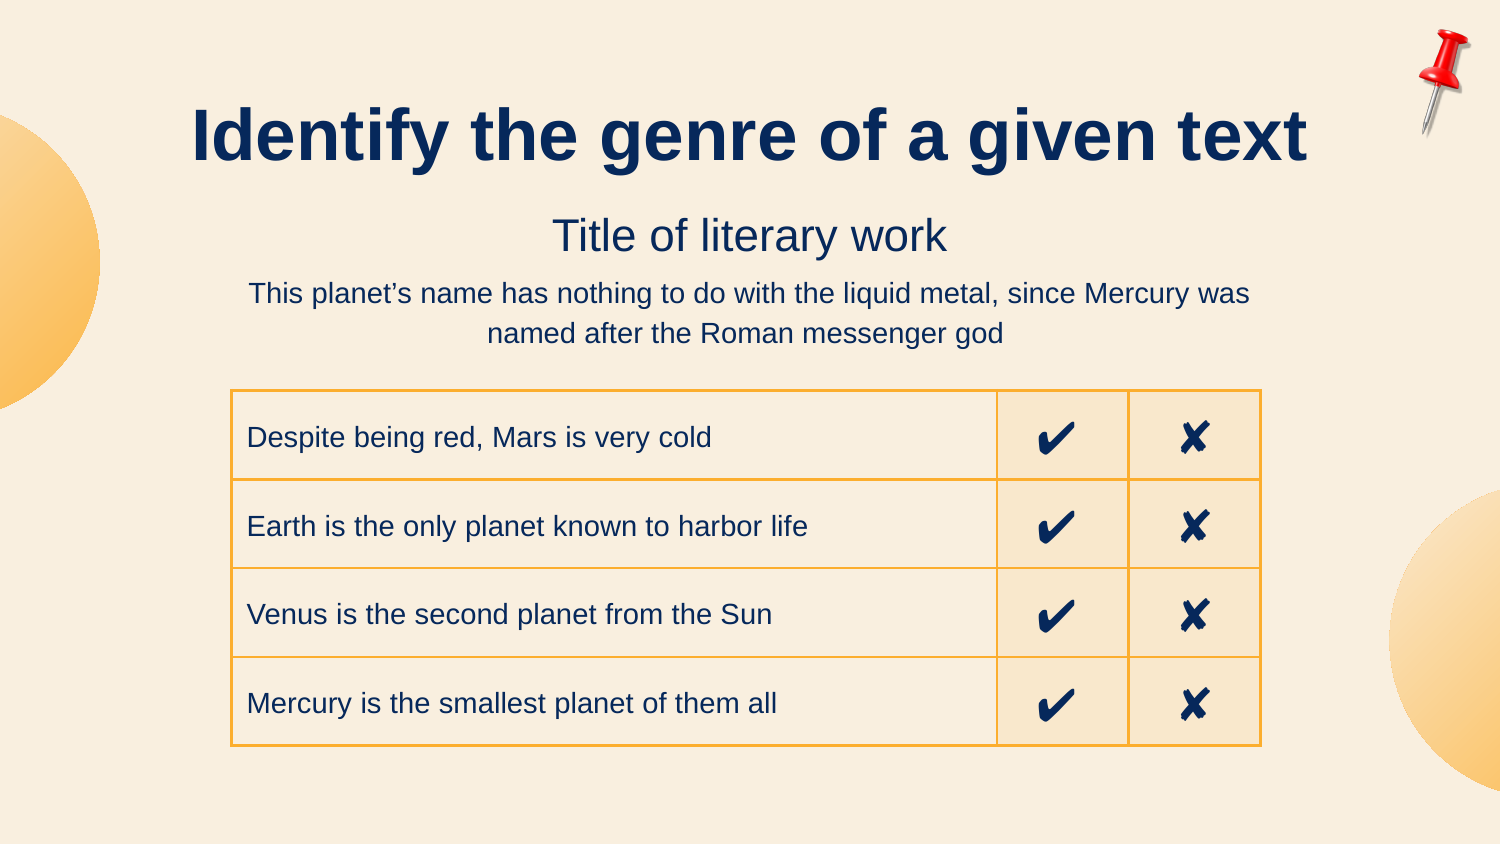

# Identify the genre of a given text
Title of literary work
This planet’s name has nothing to do with the liquid metal, since Mercury was named after the Roman messenger god
| Despite being red, Mars is very cold | ✔ | ✘ |
| --- | --- | --- |
| Earth is the only planet known to harbor life | ✔ | ✘ |
| Venus is the second planet from the Sun | ✔ | ✘ |
| Mercury is the smallest planet of them all | ✔ | ✘ |